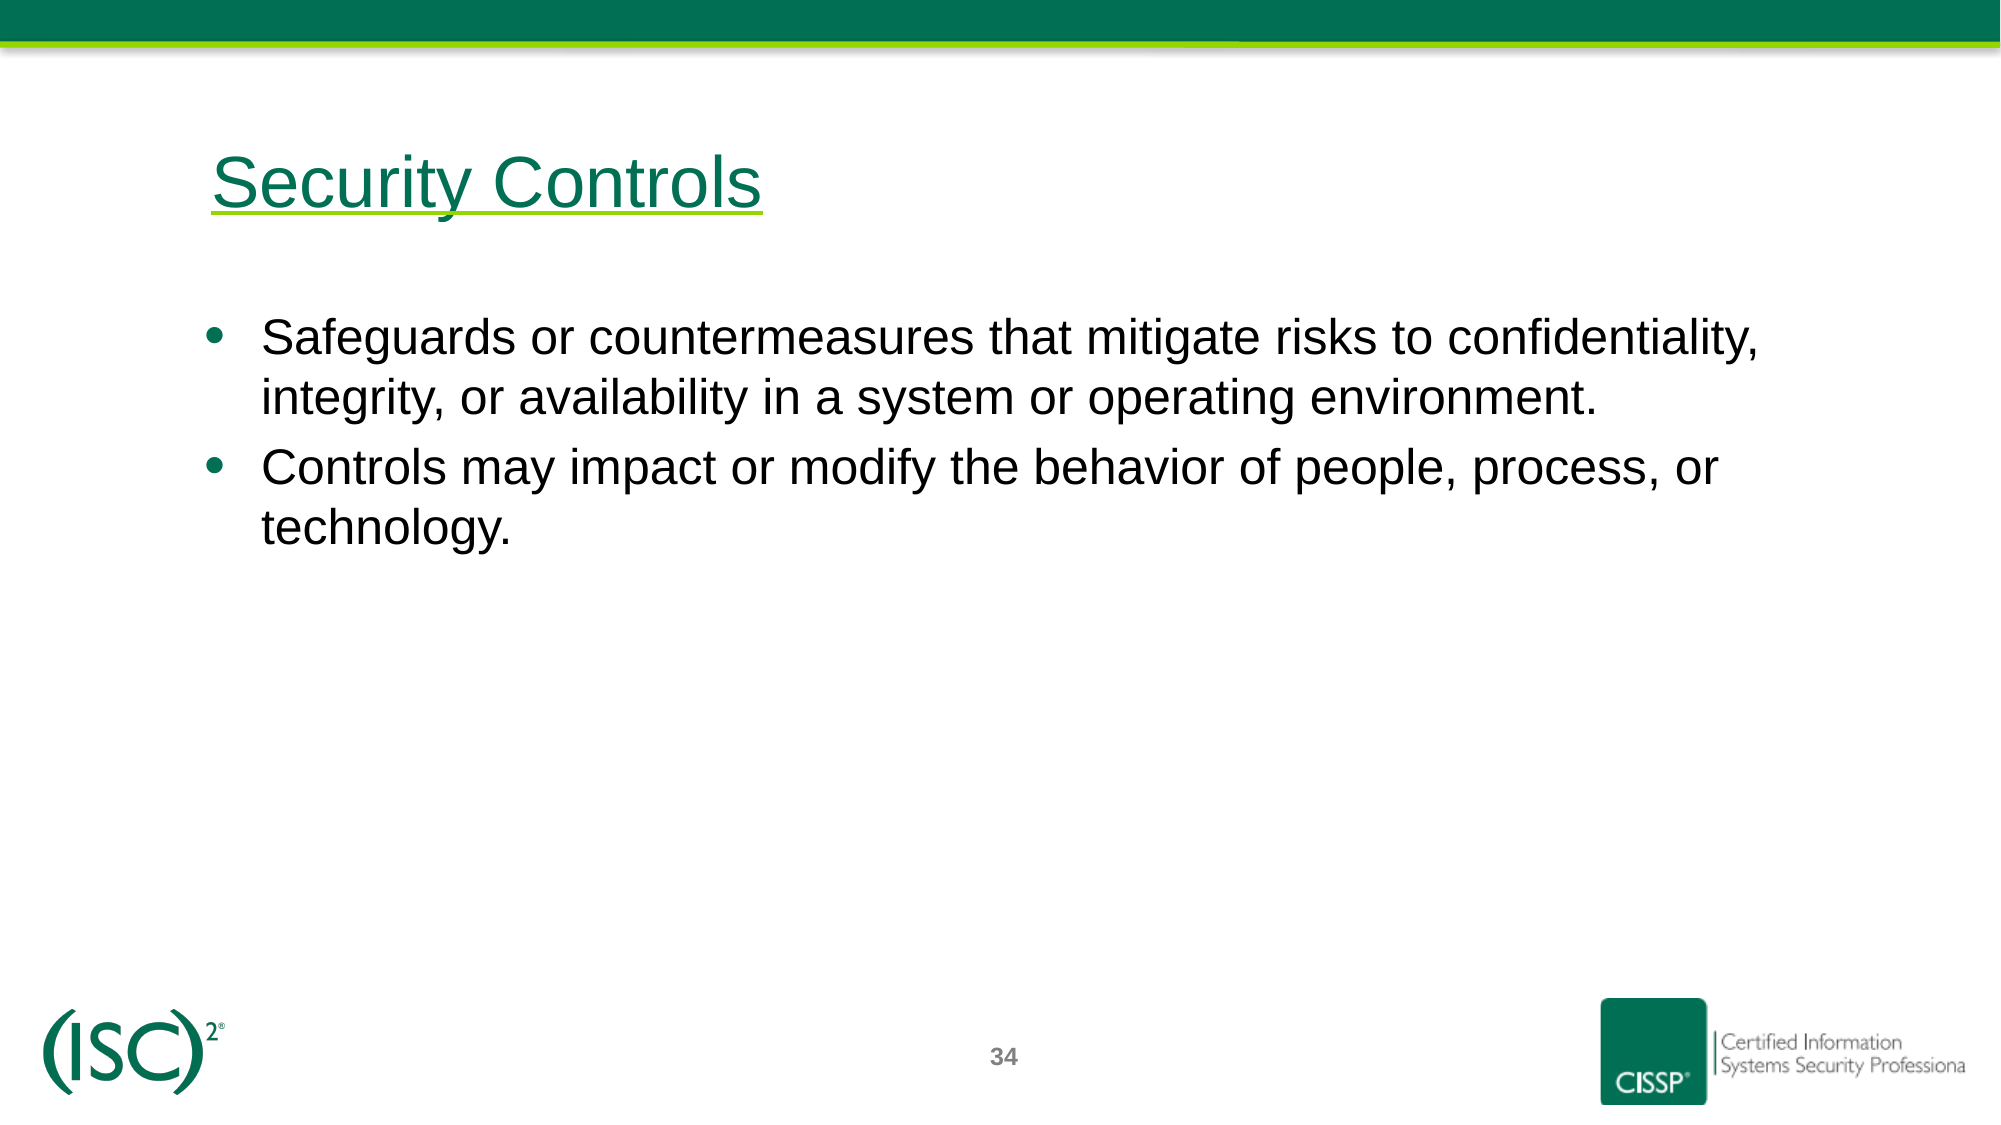

# Security Controls
Safeguards or countermeasures that mitigate risks to confidentiality, integrity, or availability in a system or operating environment.
Controls may impact or modify the behavior of people, process, or technology.